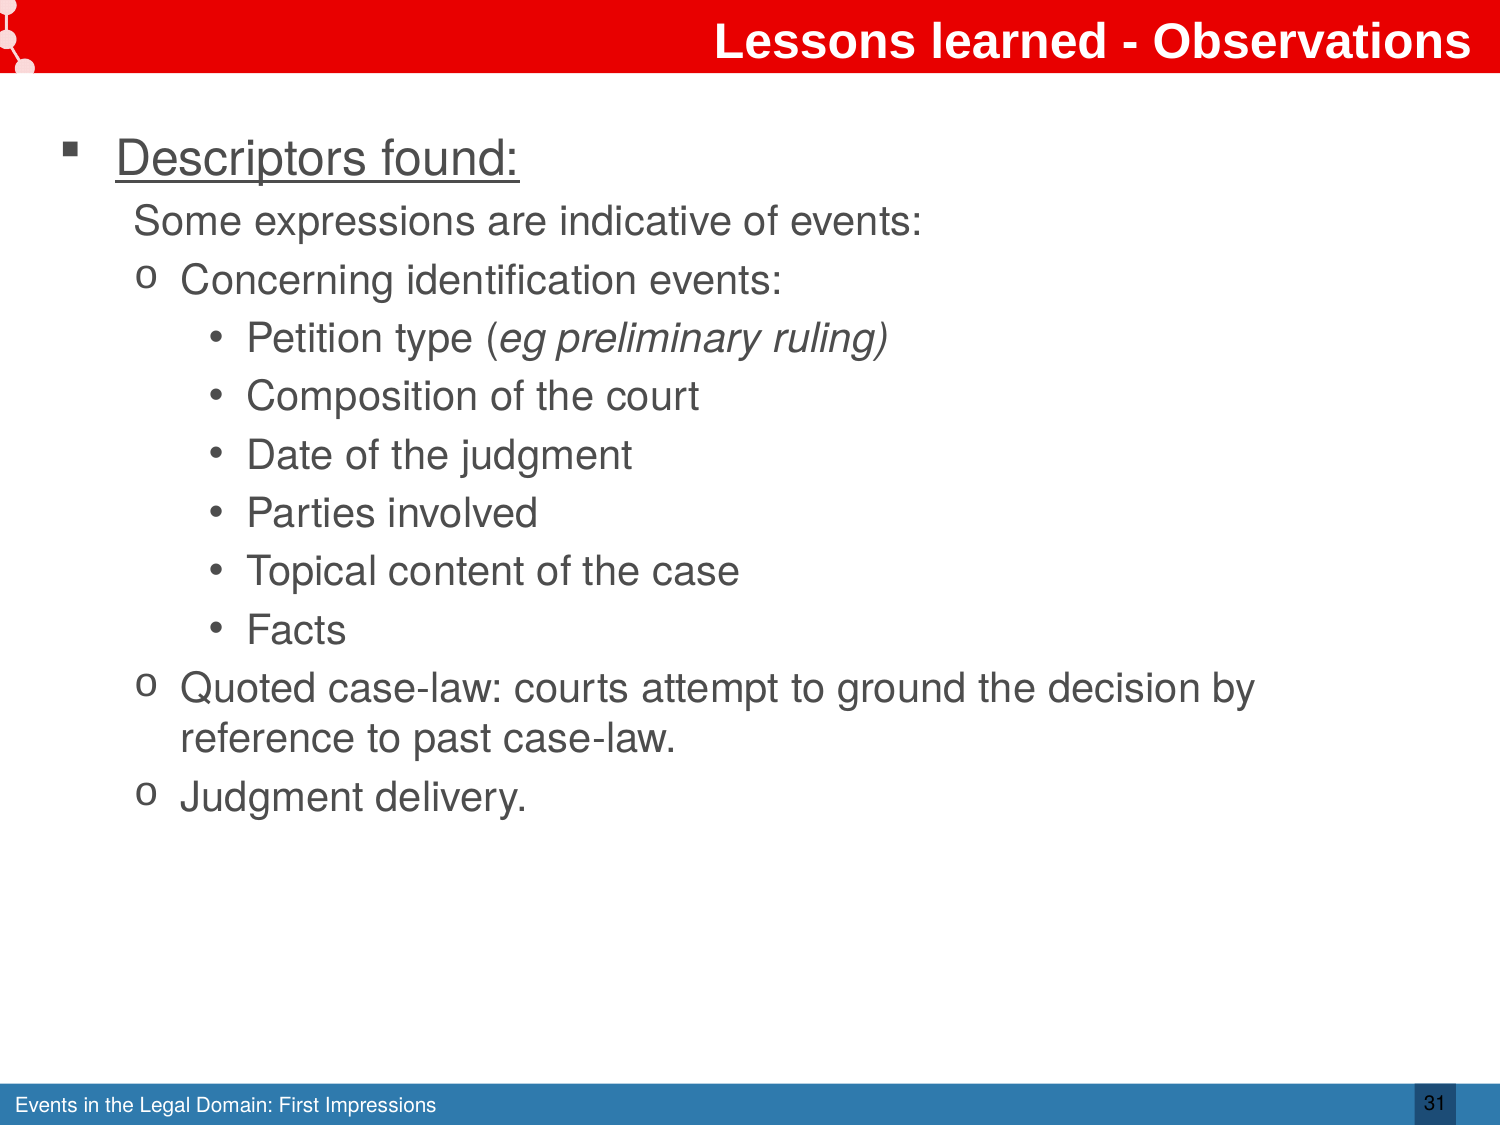

# Lessons learned - Observations
Descriptors found:
Some expressions are indicative of events:
Concerning identification events:
Petition type (eg preliminary ruling)
Composition of the court
Date of the judgment
Parties involved
Topical content of the case
Facts
Quoted case-law: courts attempt to ground the decision by reference to past case-law.
Judgment delivery.
31